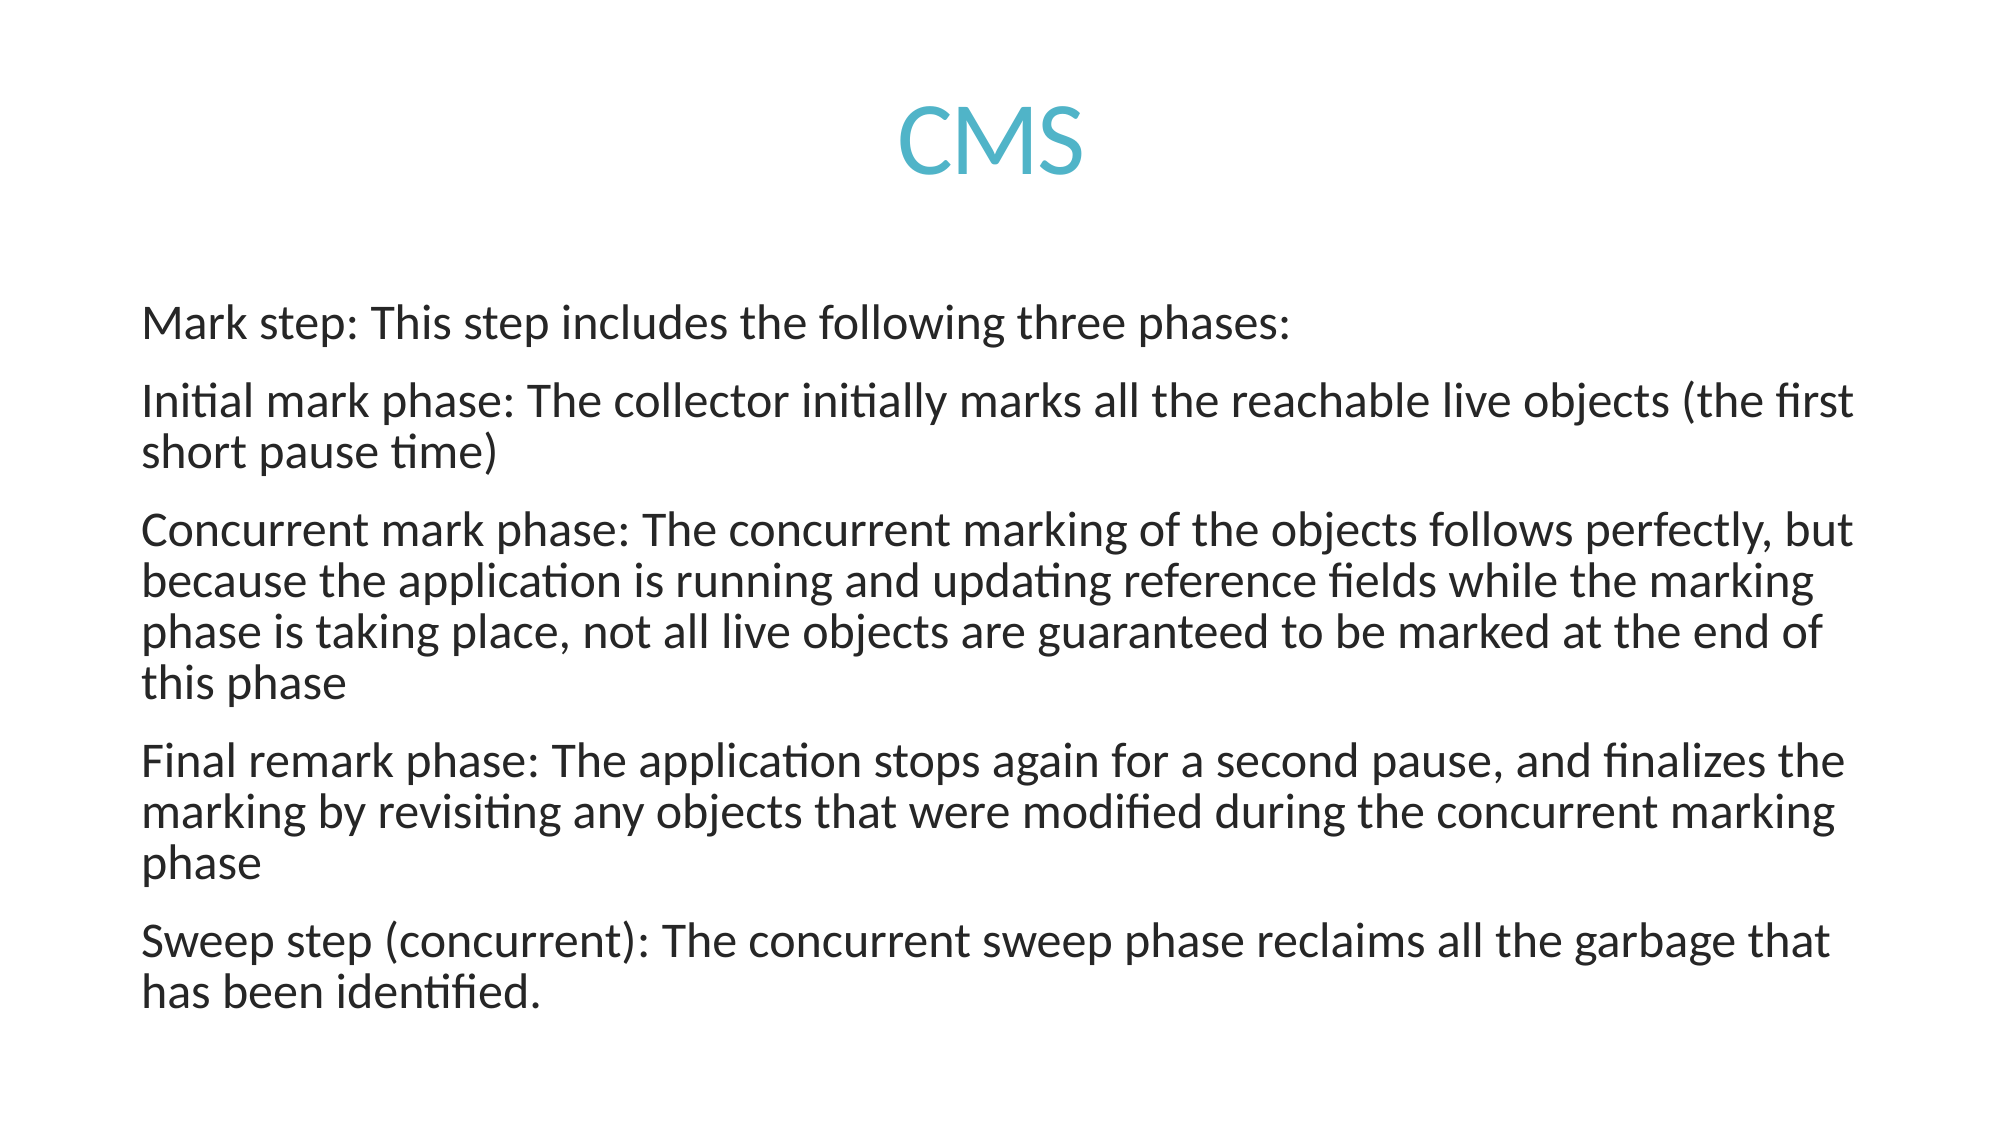

# CMS

Mark step: This step includes the following three phases:
Initial mark phase: The collector initially marks all the reachable live objects (the first short pause time)
Concurrent mark phase: The concurrent marking of the objects follows perfectly, but because the application is running and updating reference fields while the marking phase is taking place, not all live objects are guaranteed to be marked at the end of this phase
Final remark phase: The application stops again for a second pause, and finalizes the marking by revisiting any objects that were modified during the concurrent marking phase
Sweep step (concurrent): The concurrent sweep phase reclaims all the garbage that has been identified.